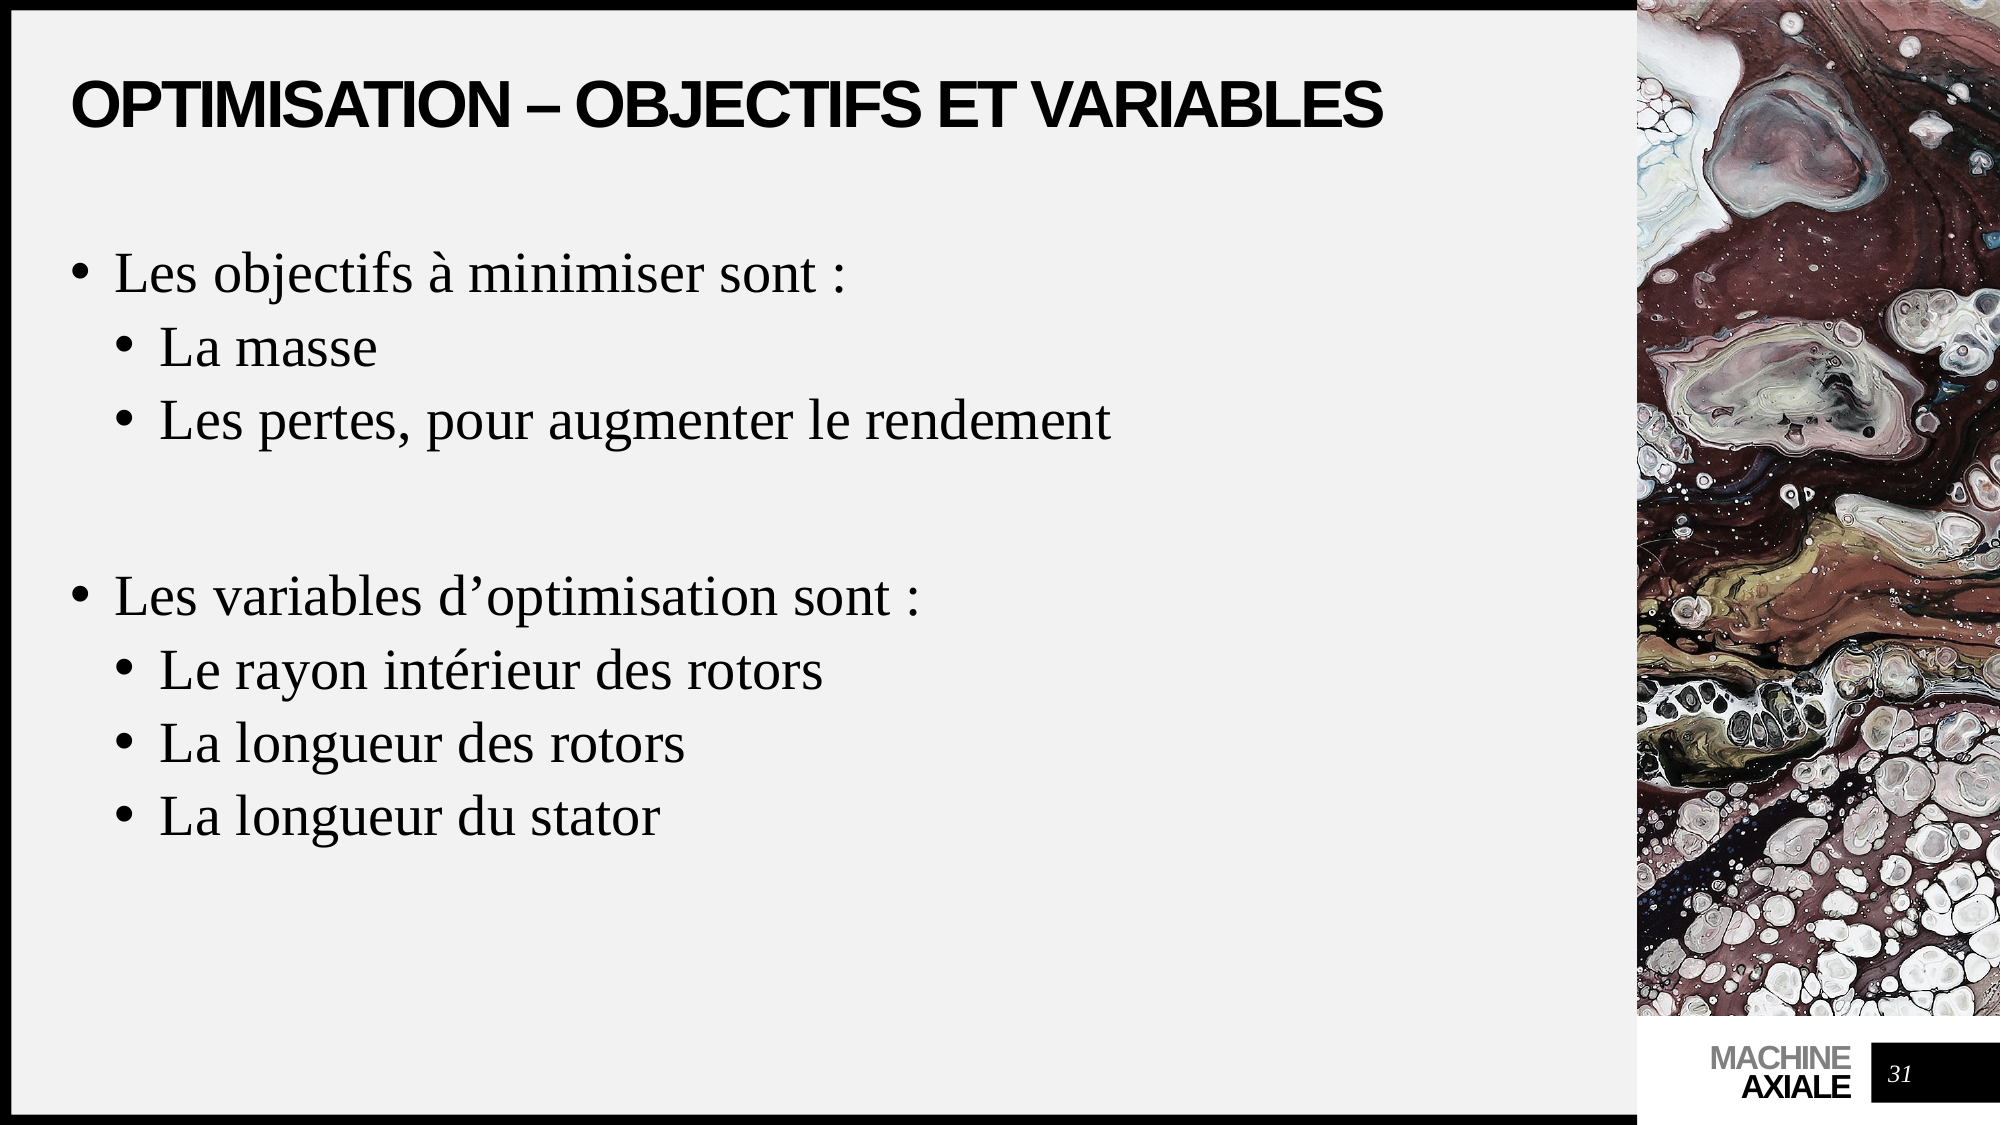

# Optimisation – Objectifs et Variables

Les objectifs à minimiser sont :
La masse
Les pertes, pour augmenter le rendement

Les variables d’optimisation sont :
Le rayon intérieur des rotors
La longueur des rotors
La longueur du stator
31